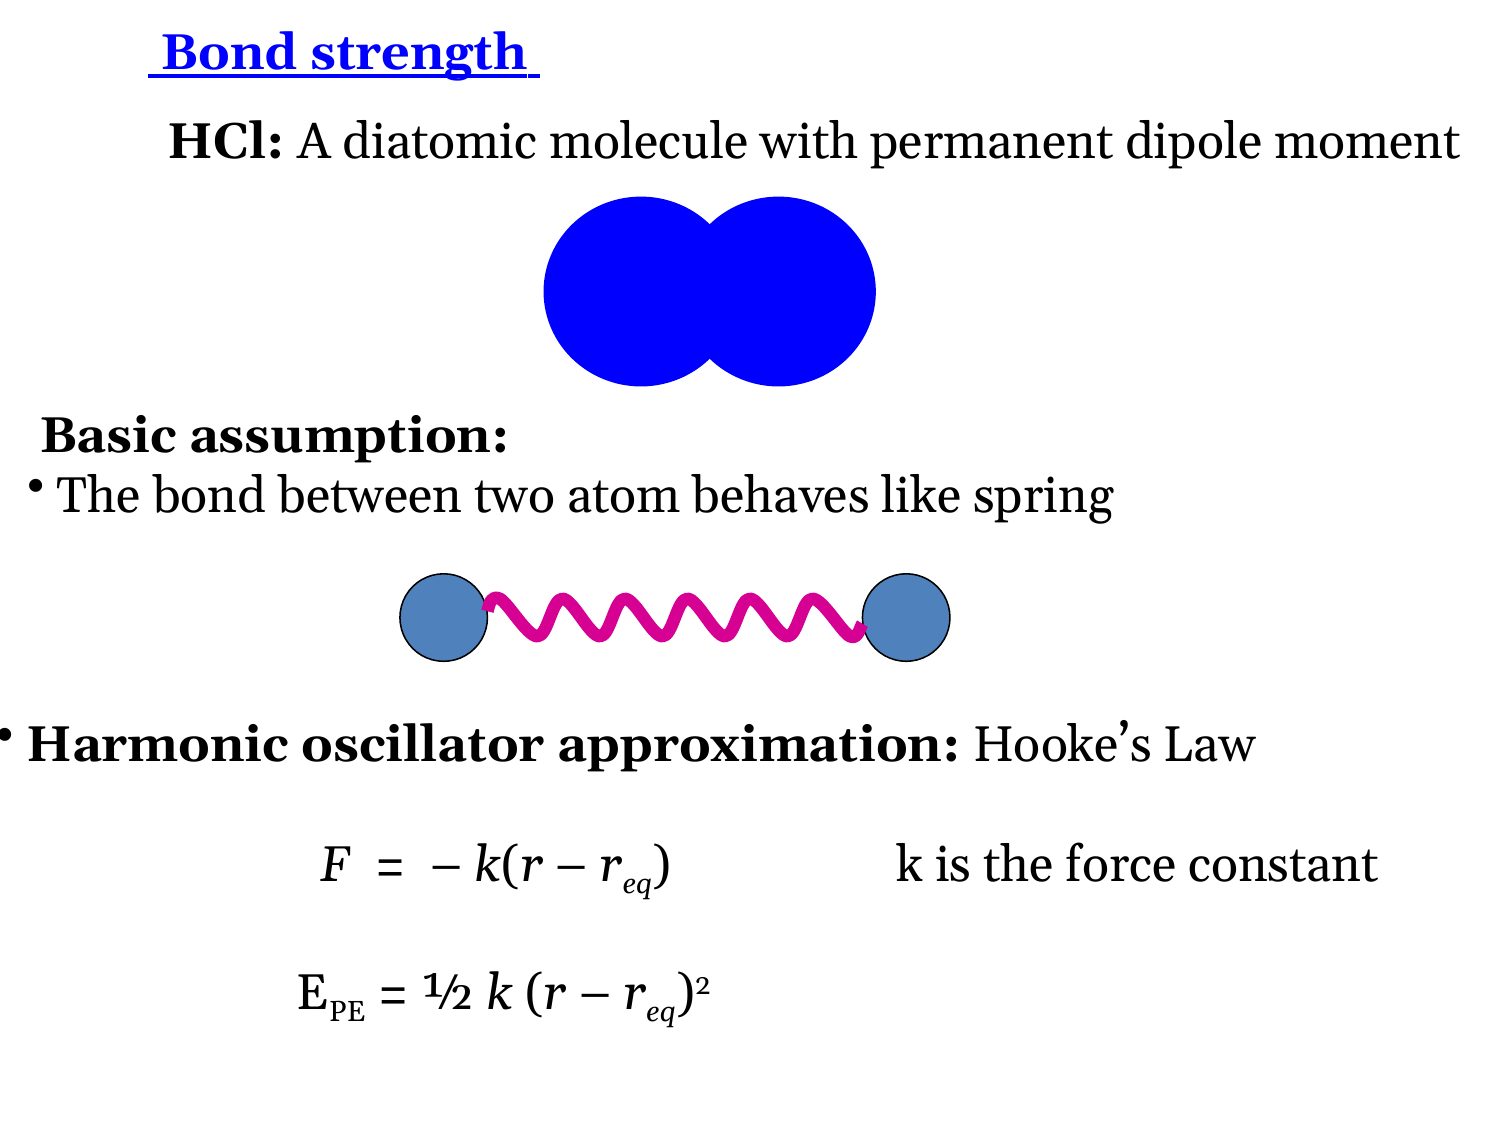

Bond strength
HCl: A diatomic molecule with permanent dipole moment

 Basic assumption:
 The bond between two atom behaves like spring

 Harmonic oscillator approximation: Hooke’s Law

  F  =  – k(r – req)		k is the force constant

EPE = ½ k (r – req)2